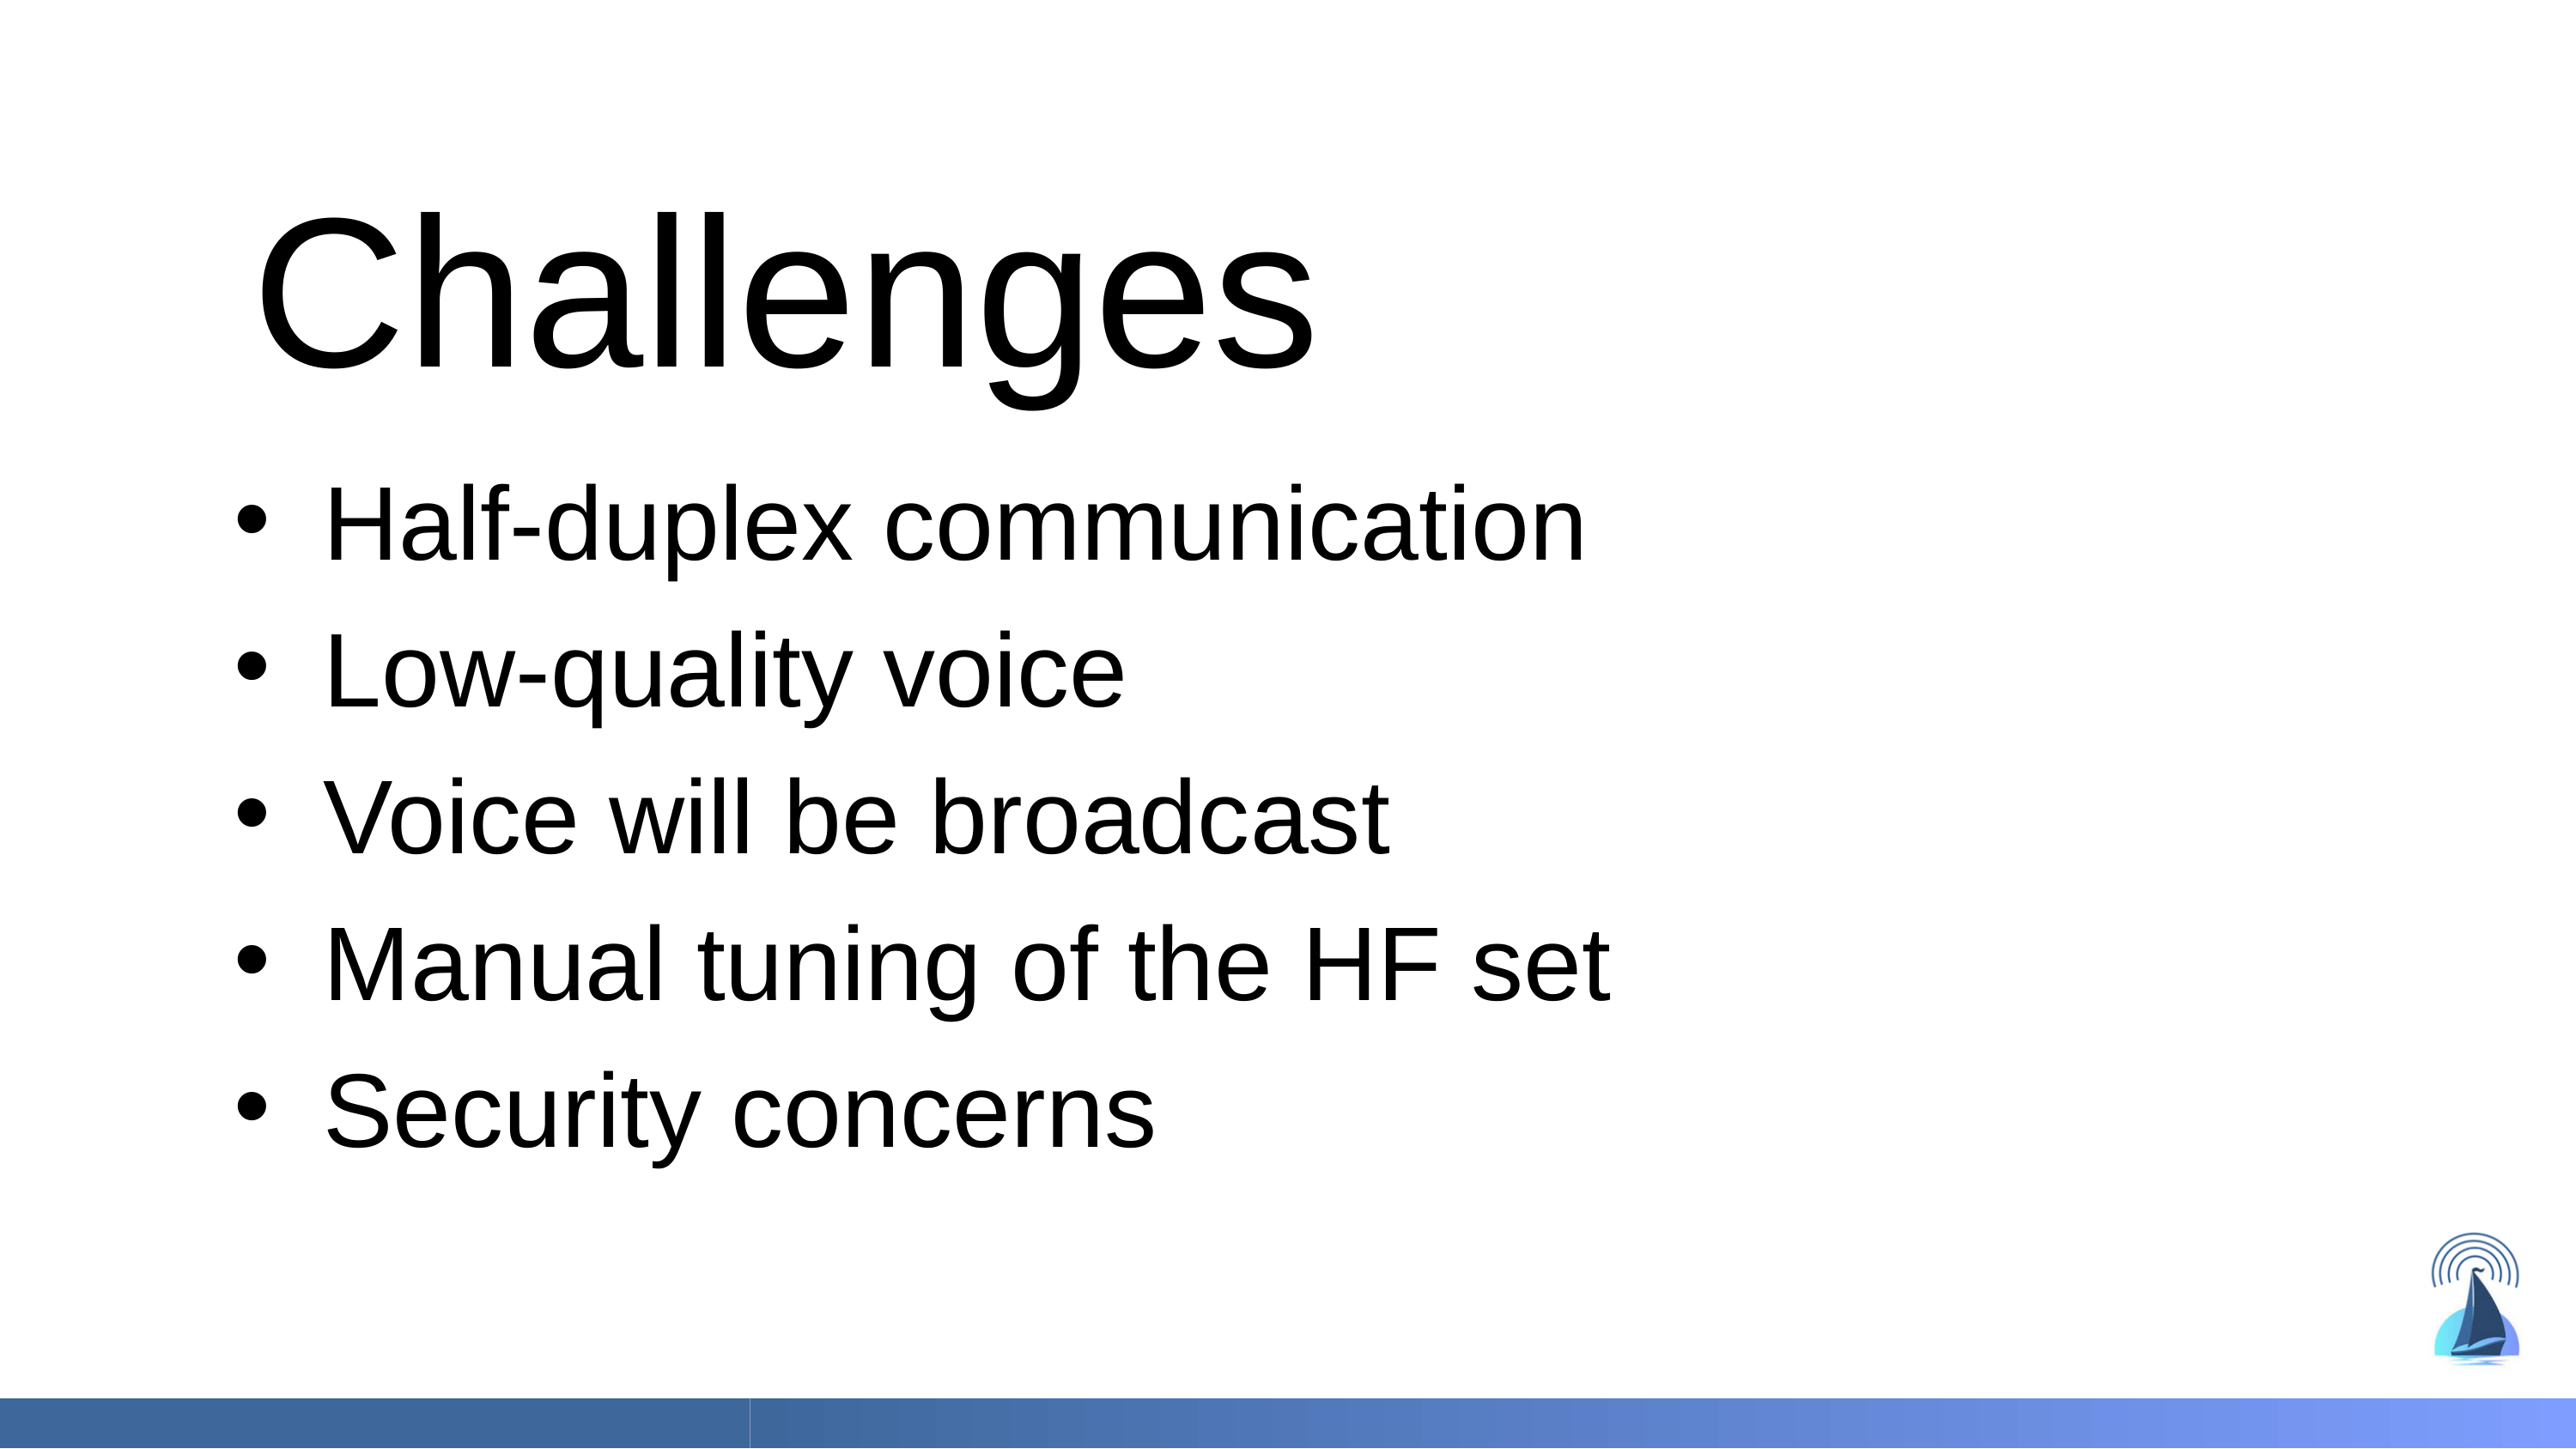

Challenges
Half-duplex communication
Low-quality voice
Voice will be broadcast
Manual tuning of the HF set
Security concerns